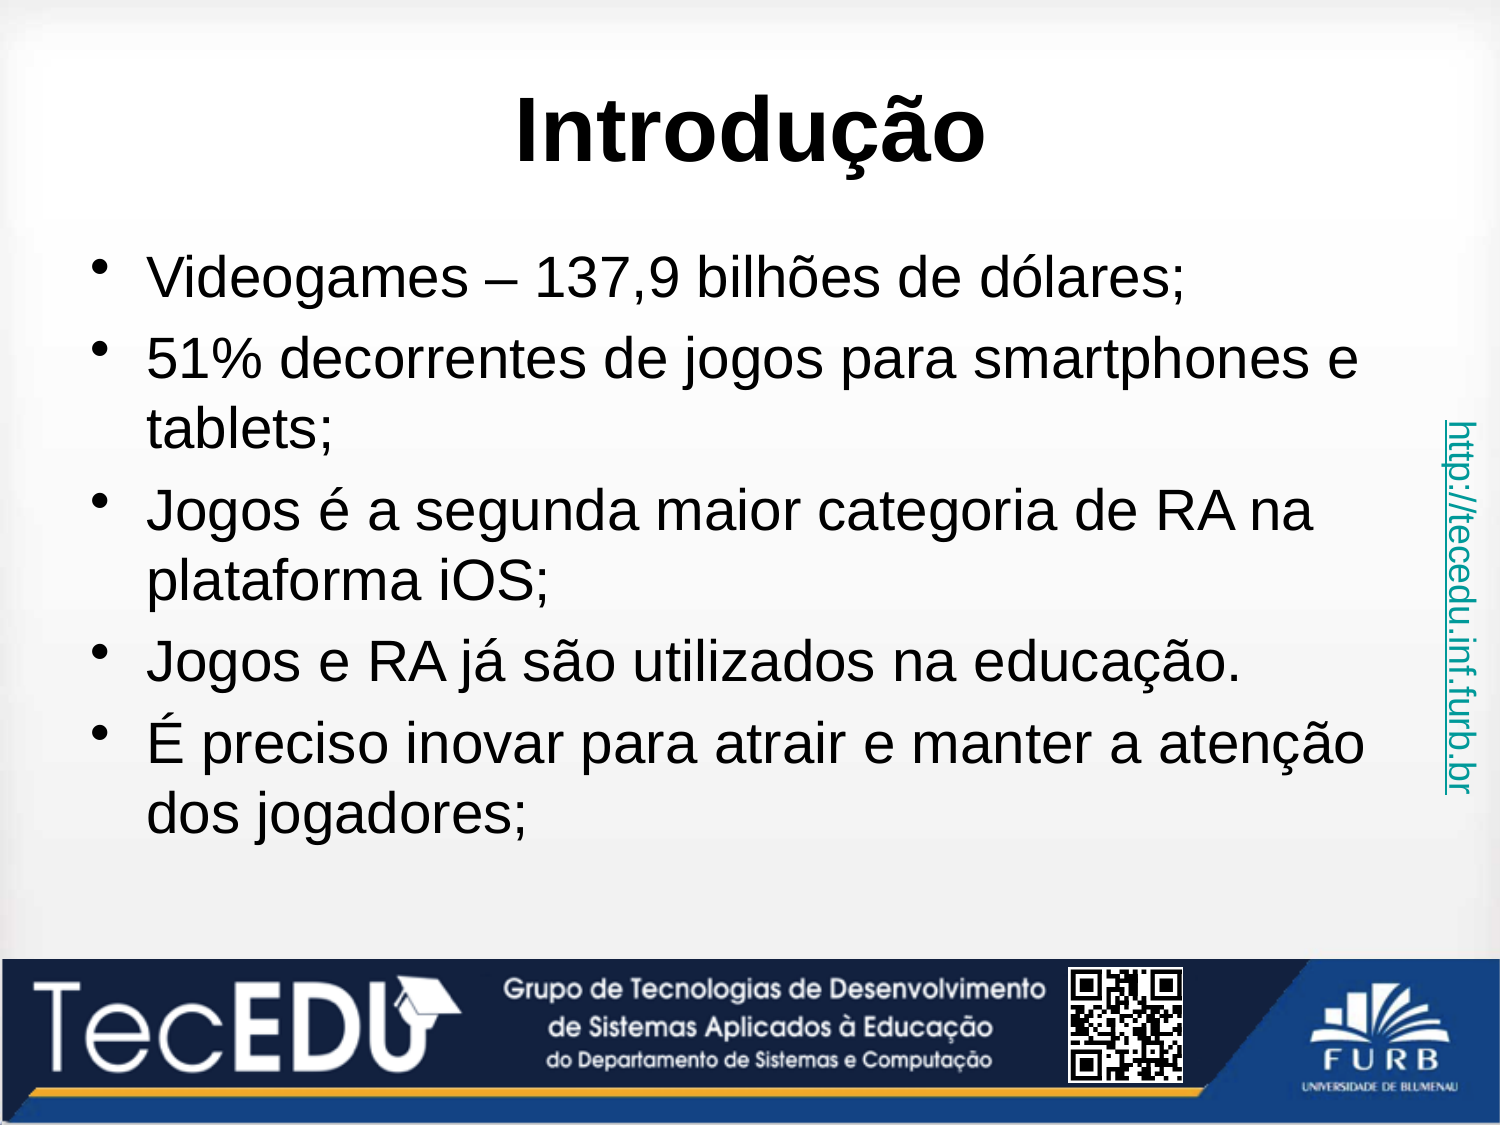

# Introdução
Videogames – 137,9 bilhões de dólares;
51% decorrentes de jogos para smartphones e tablets;
Jogos é a segunda maior categoria de RA na plataforma iOS;
Jogos e RA já são utilizados na educação.
É preciso inovar para atrair e manter a atenção dos jogadores;